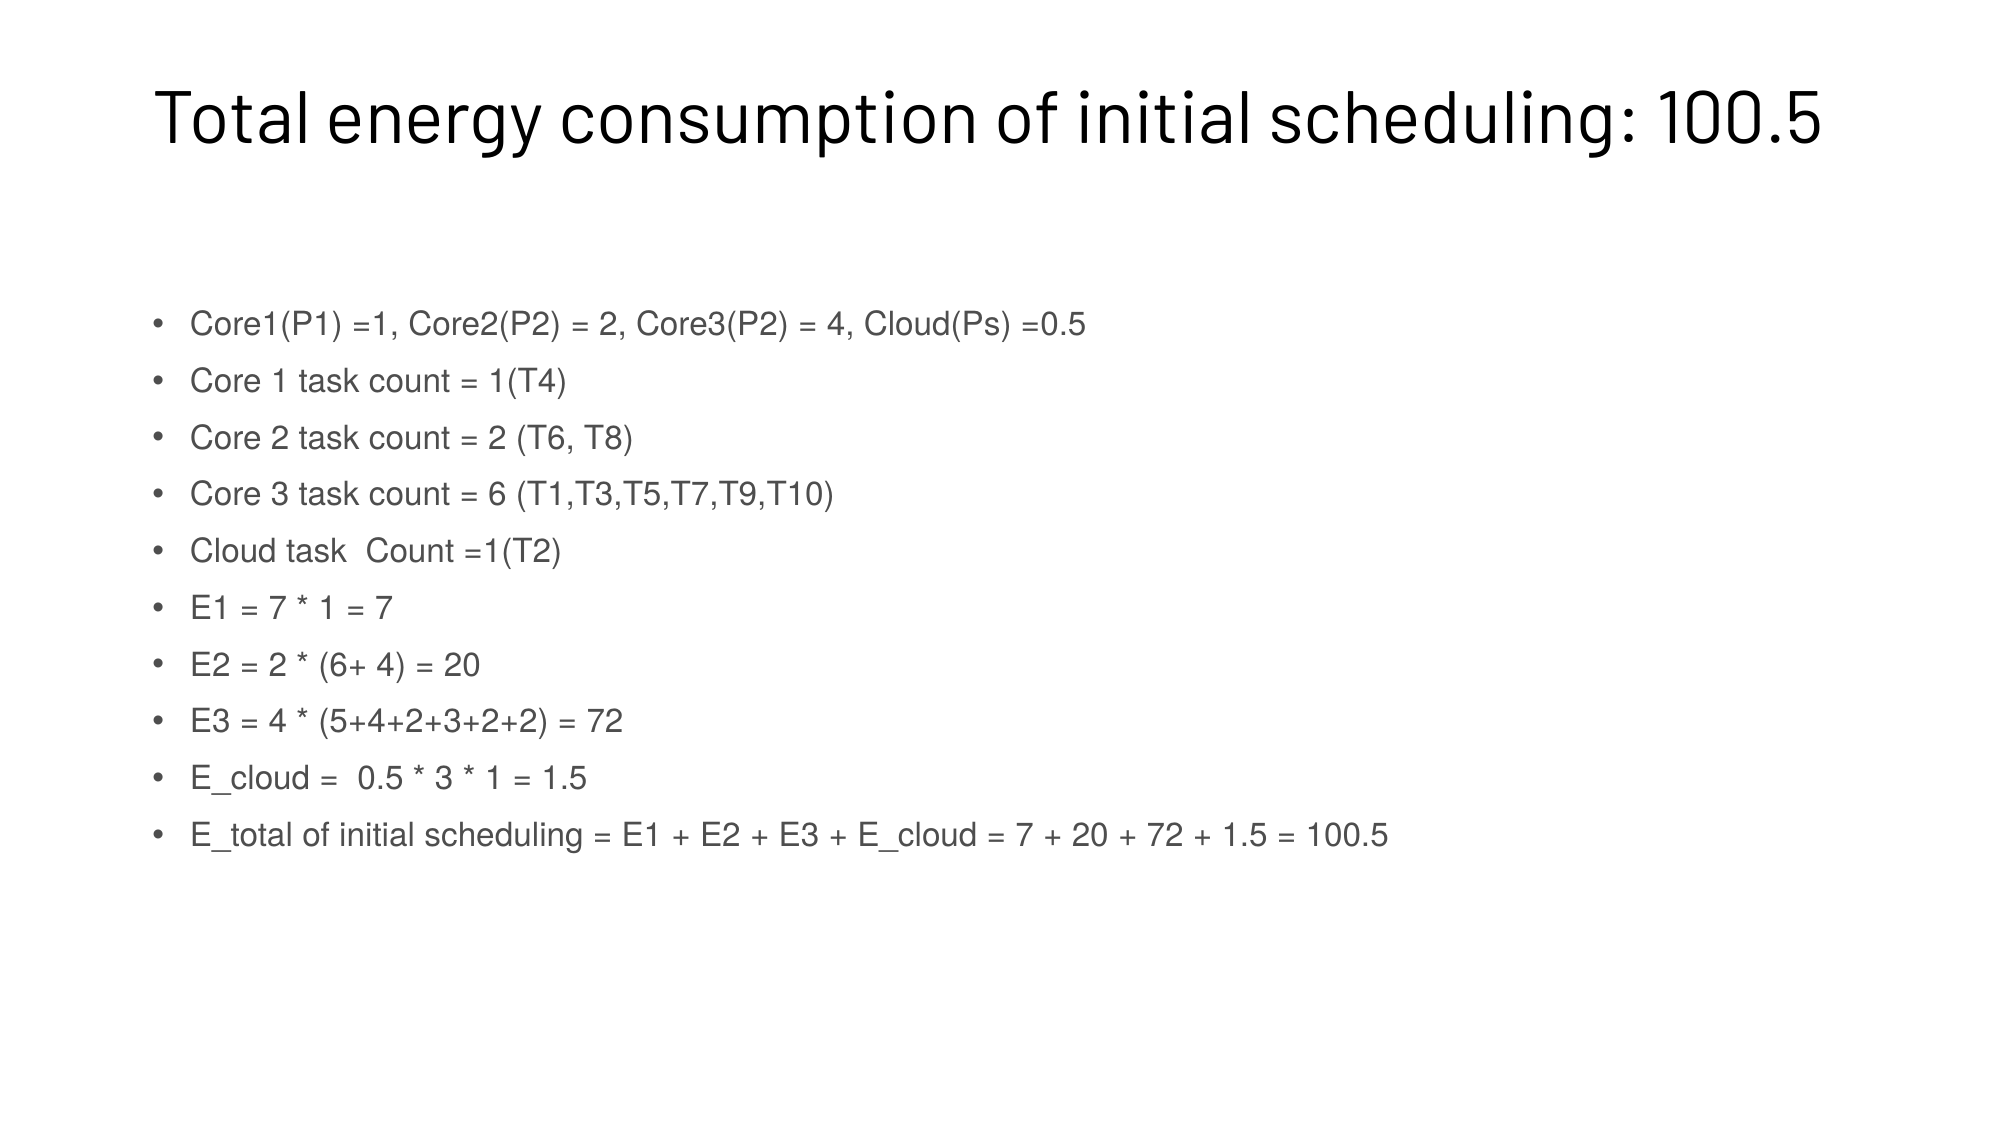

# Total energy consumption of initial scheduling: 100.5
Core1(P1) =1, Core2(P2) = 2, Core3(P2) = 4, Cloud(Ps) =0.5
Core 1 task count = 1(T4)
Core 2 task count = 2 (T6, T8)
Core 3 task count = 6 (T1,T3,T5,T7,T9,T10)
Cloud task  Count =1(T2)
E1 = 7 * 1 = 7
E2 = 2 * (6+ 4) = 20
E3 = 4 * (5+4+2+3+2+2) = 72
E_cloud =  0.5 * 3 * 1 = 1.5
E_total of initial scheduling = E1 + E2 + E3 + E_cloud = 7 + 20 + 72 + 1.5 = 100.5